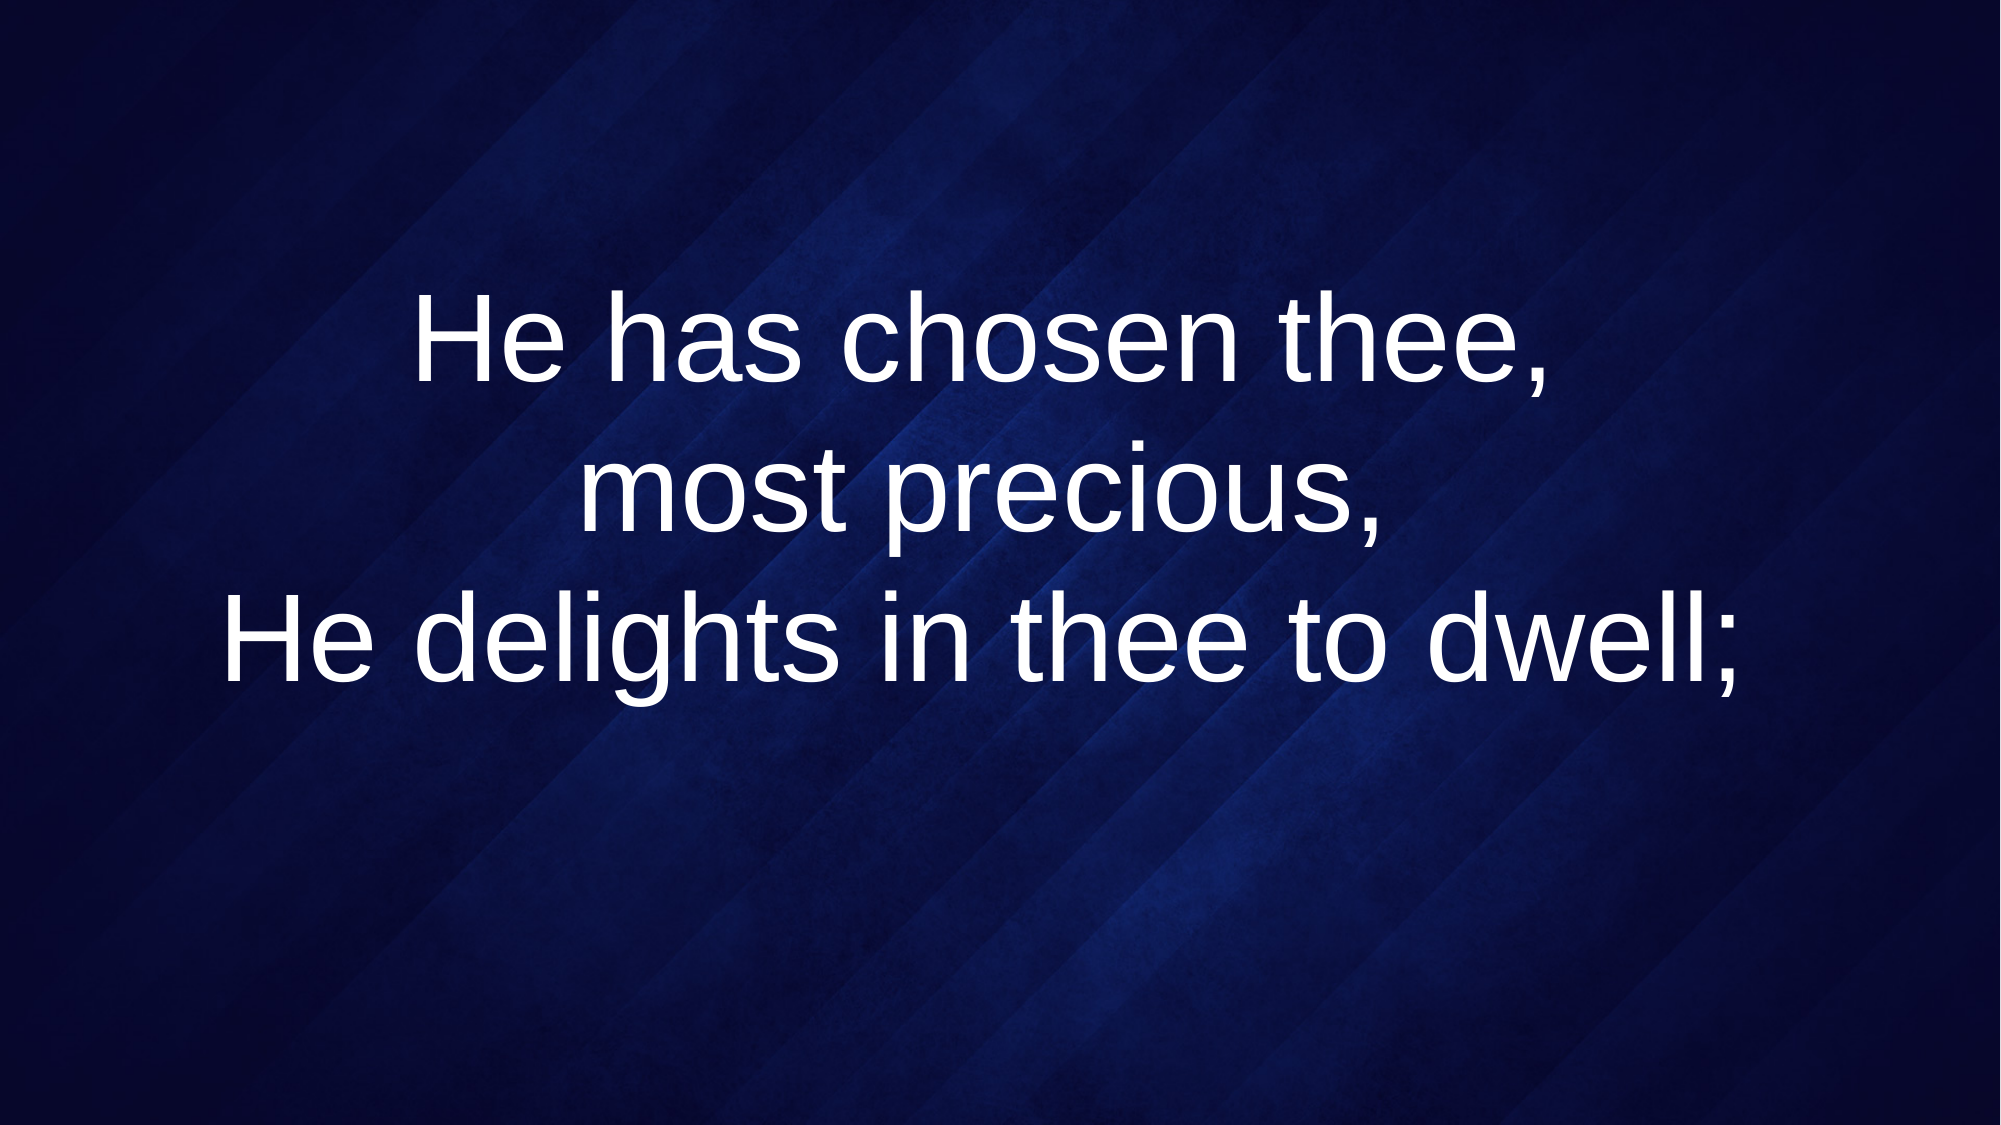

# He has chosen thee, most precious, He delights in thee to dwell;